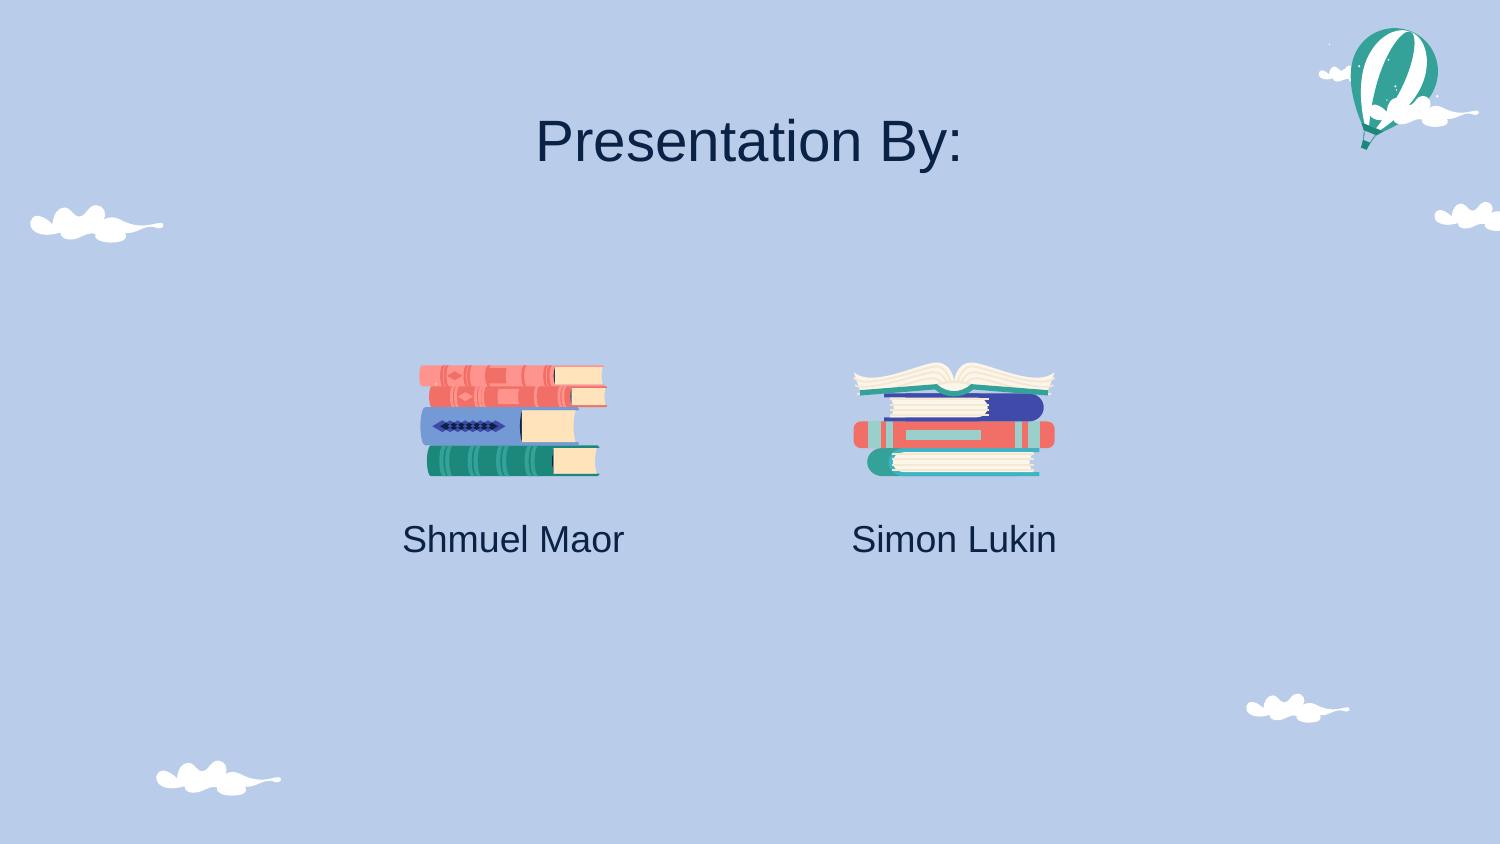

# Presentation By:

Simon Lukin
Shmuel Maor